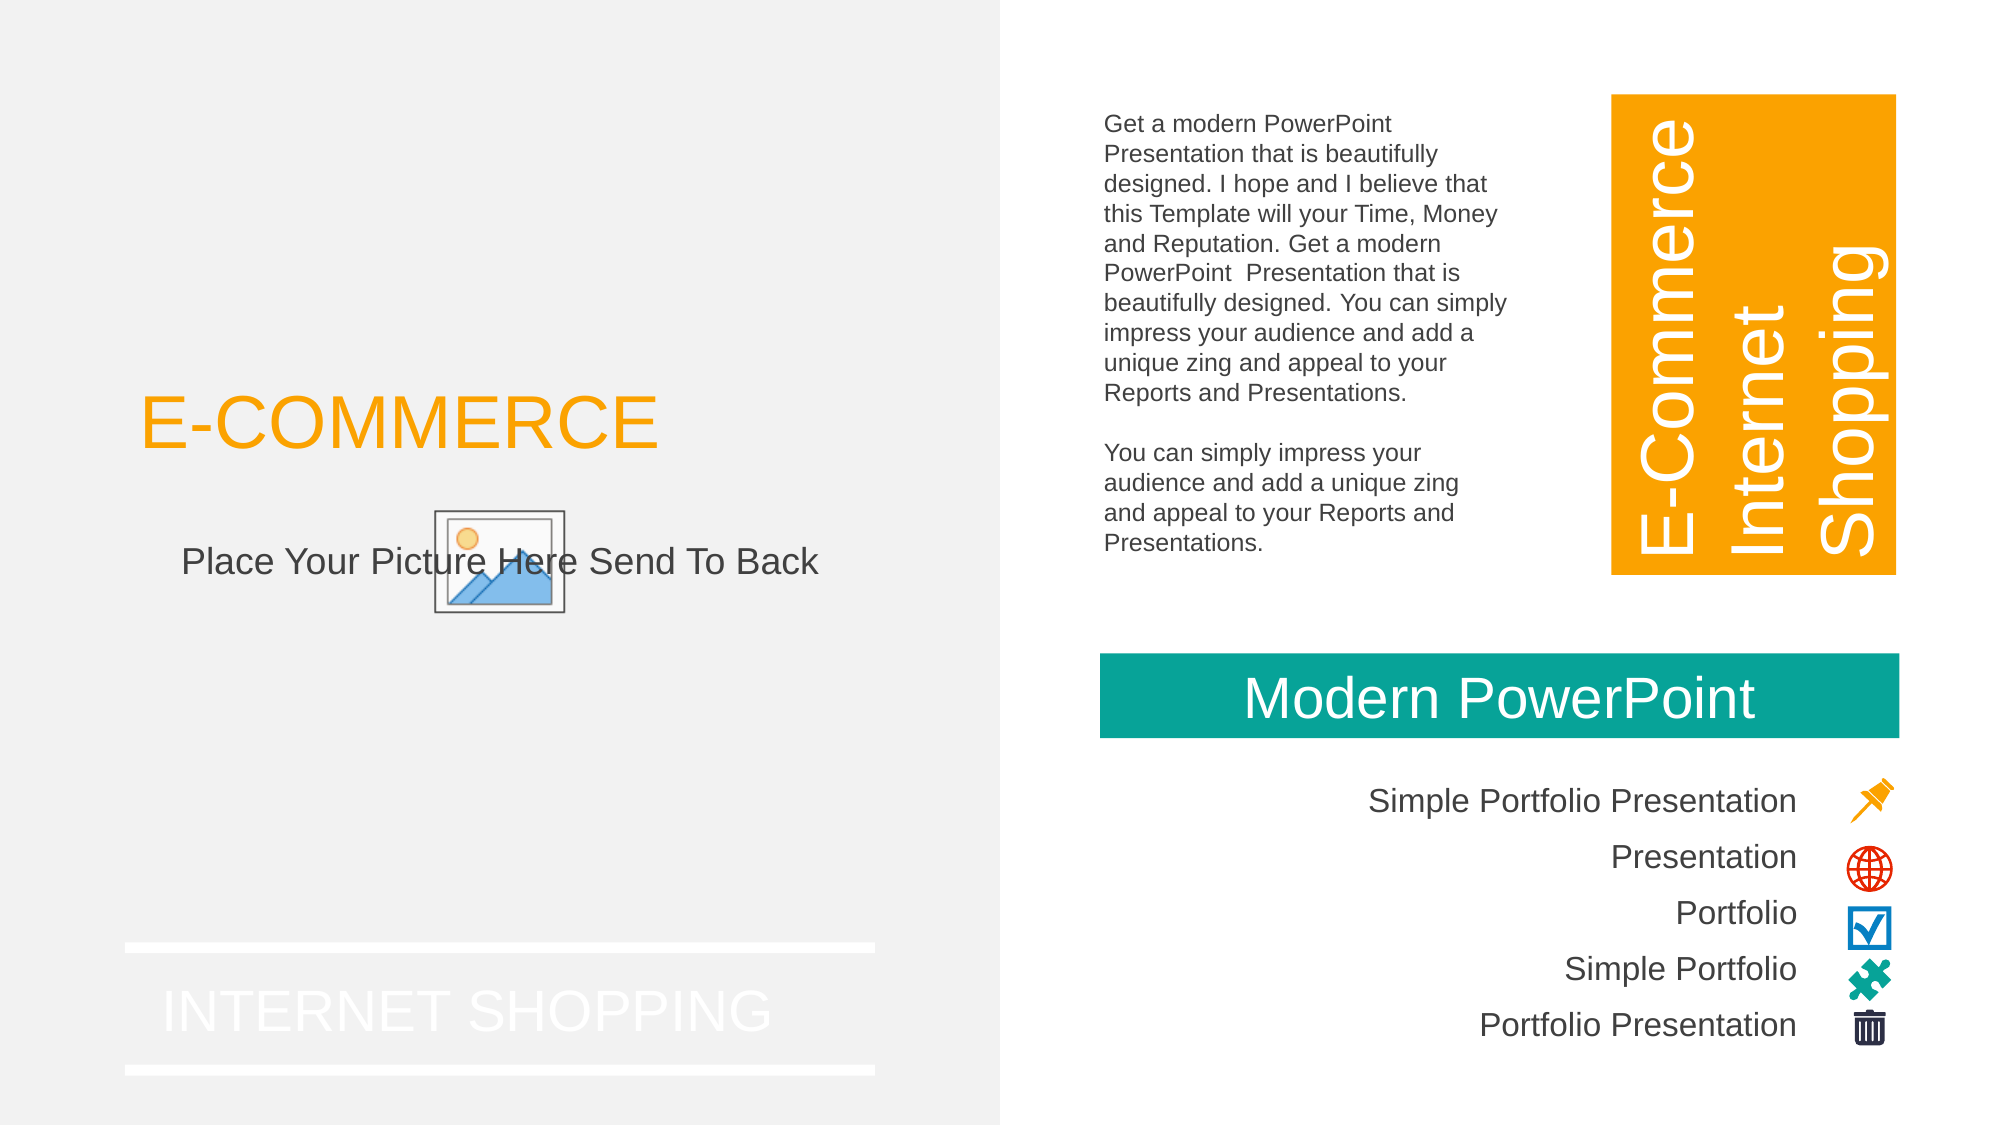

Get a modern PowerPoint  Presentation that is beautifully designed. I hope and I believe that this Template will your Time, Money and Reputation. Get a modern PowerPoint  Presentation that is beautifully designed. You can simply impress your audience and add a unique zing and appeal to your Reports and Presentations.

You can simply impress your audience and add a unique zing and appeal to your Reports and Presentations.
E-Commerce Internet Shopping
E-COMMERCE
Modern PowerPoint

Simple Portfolio Presentation
Presentation

Portfolio

Simple Portfolio

INTERNET SHOPPING
Portfolio Presentation